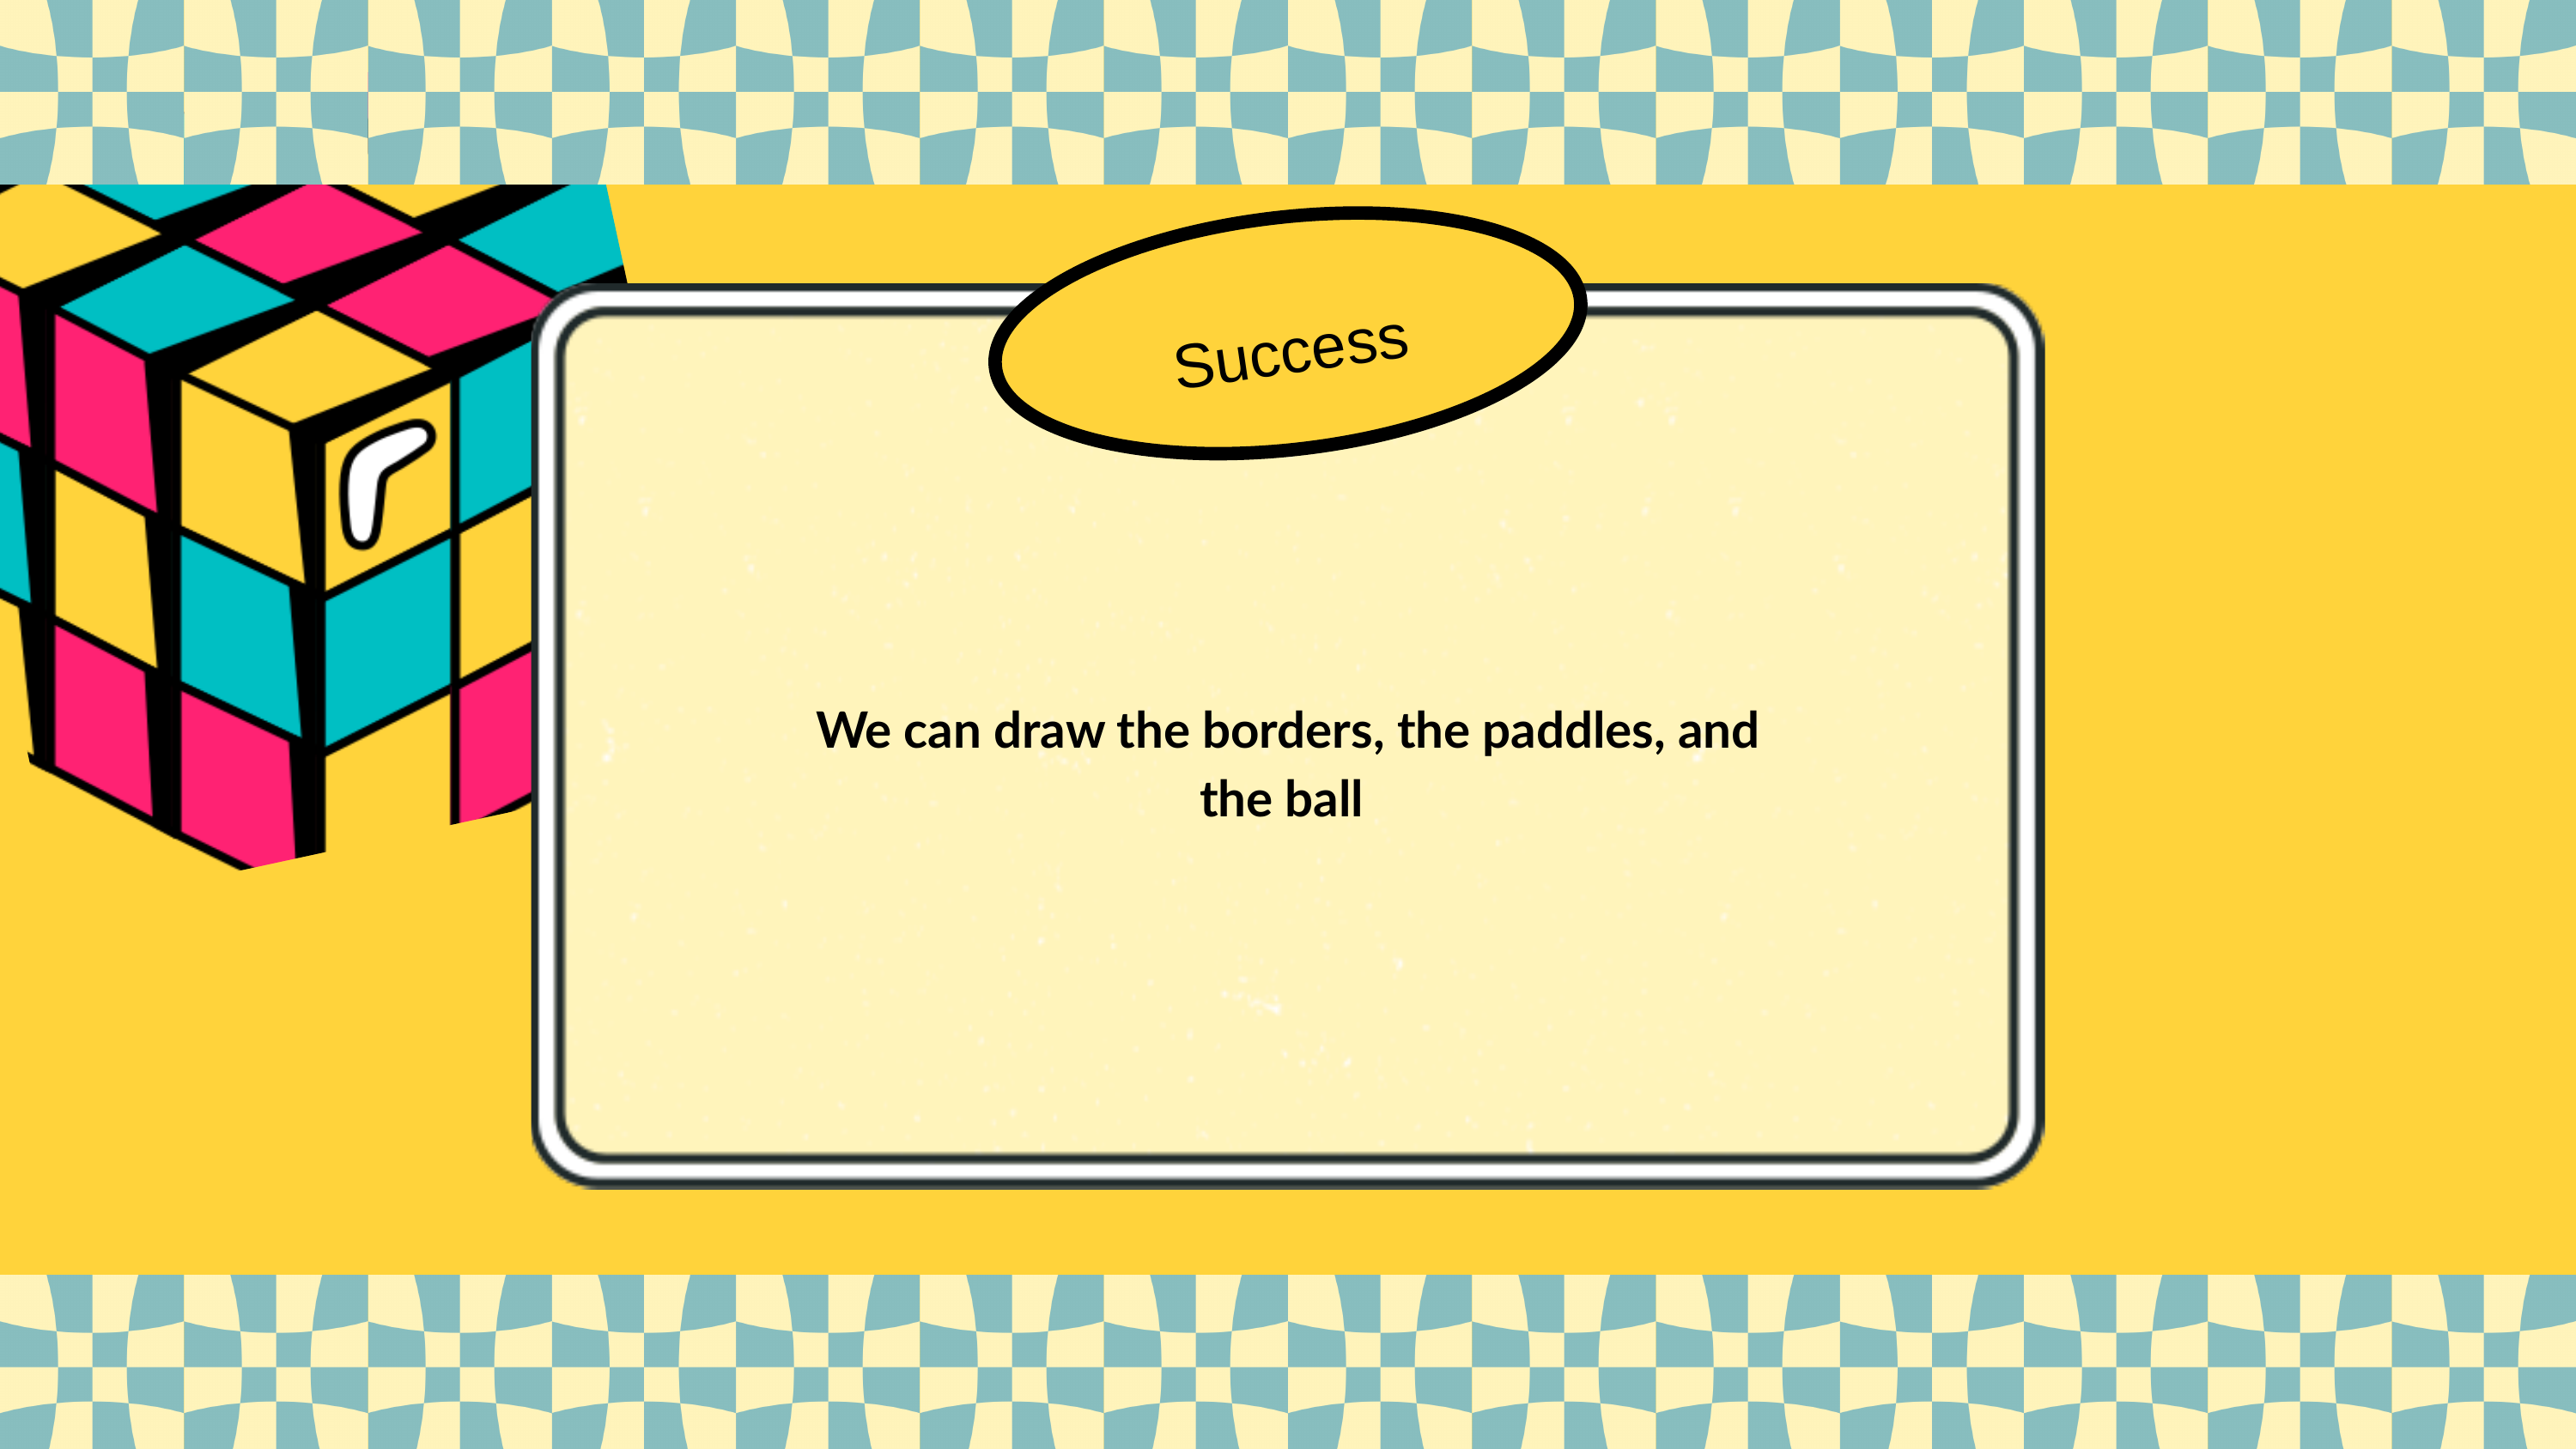

Success

We can draw the borders, the paddles, and the ball